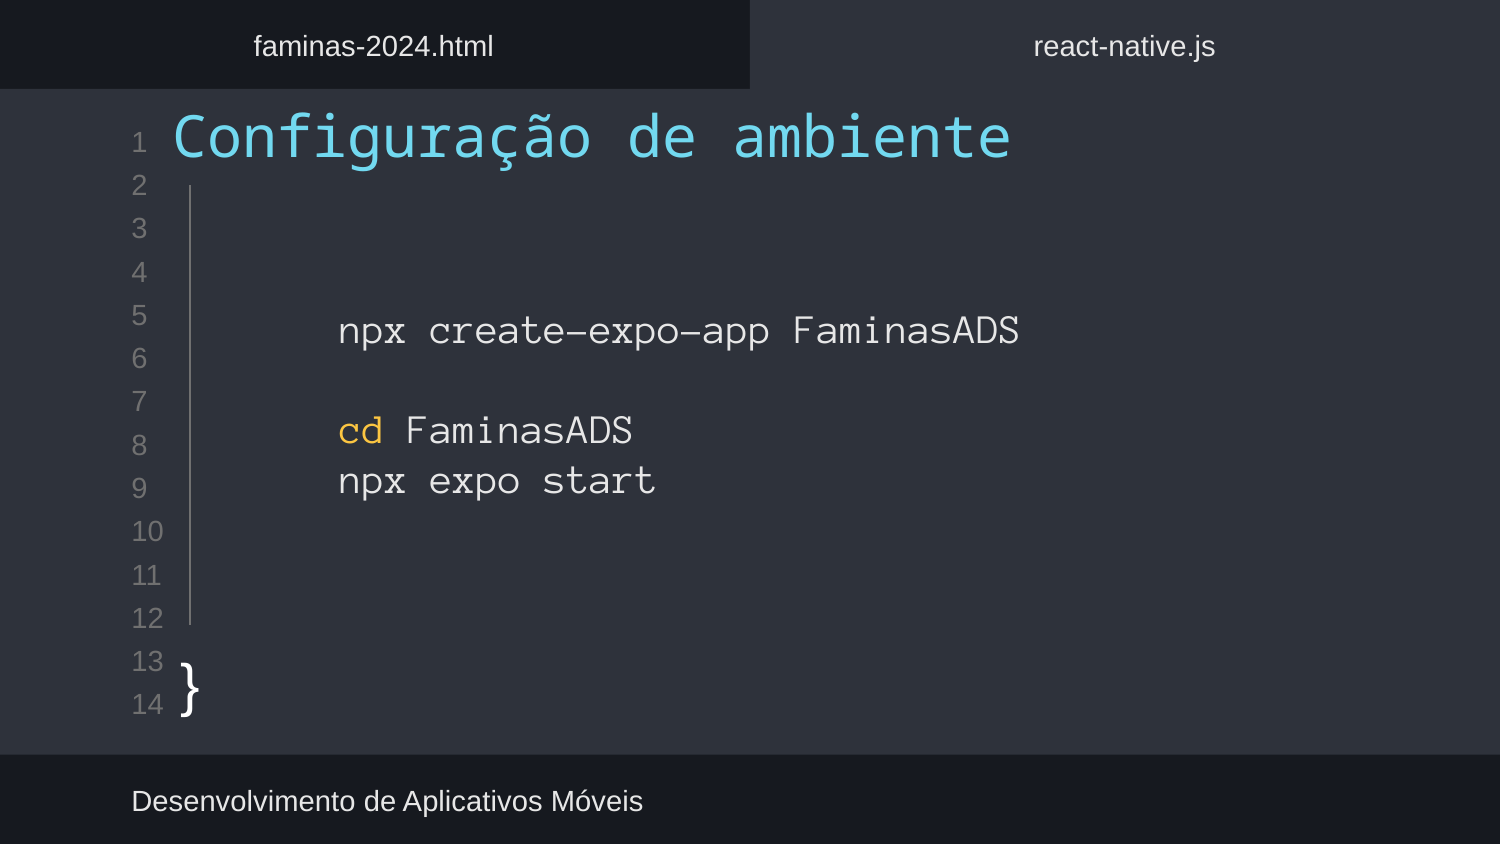

faminas-2024.html
react-native.js
Configuração de ambiente
}
npx create-expo-app FaminasADS

cd FaminasADS
npx expo start
Desenvolvimento de Aplicativos Móveis